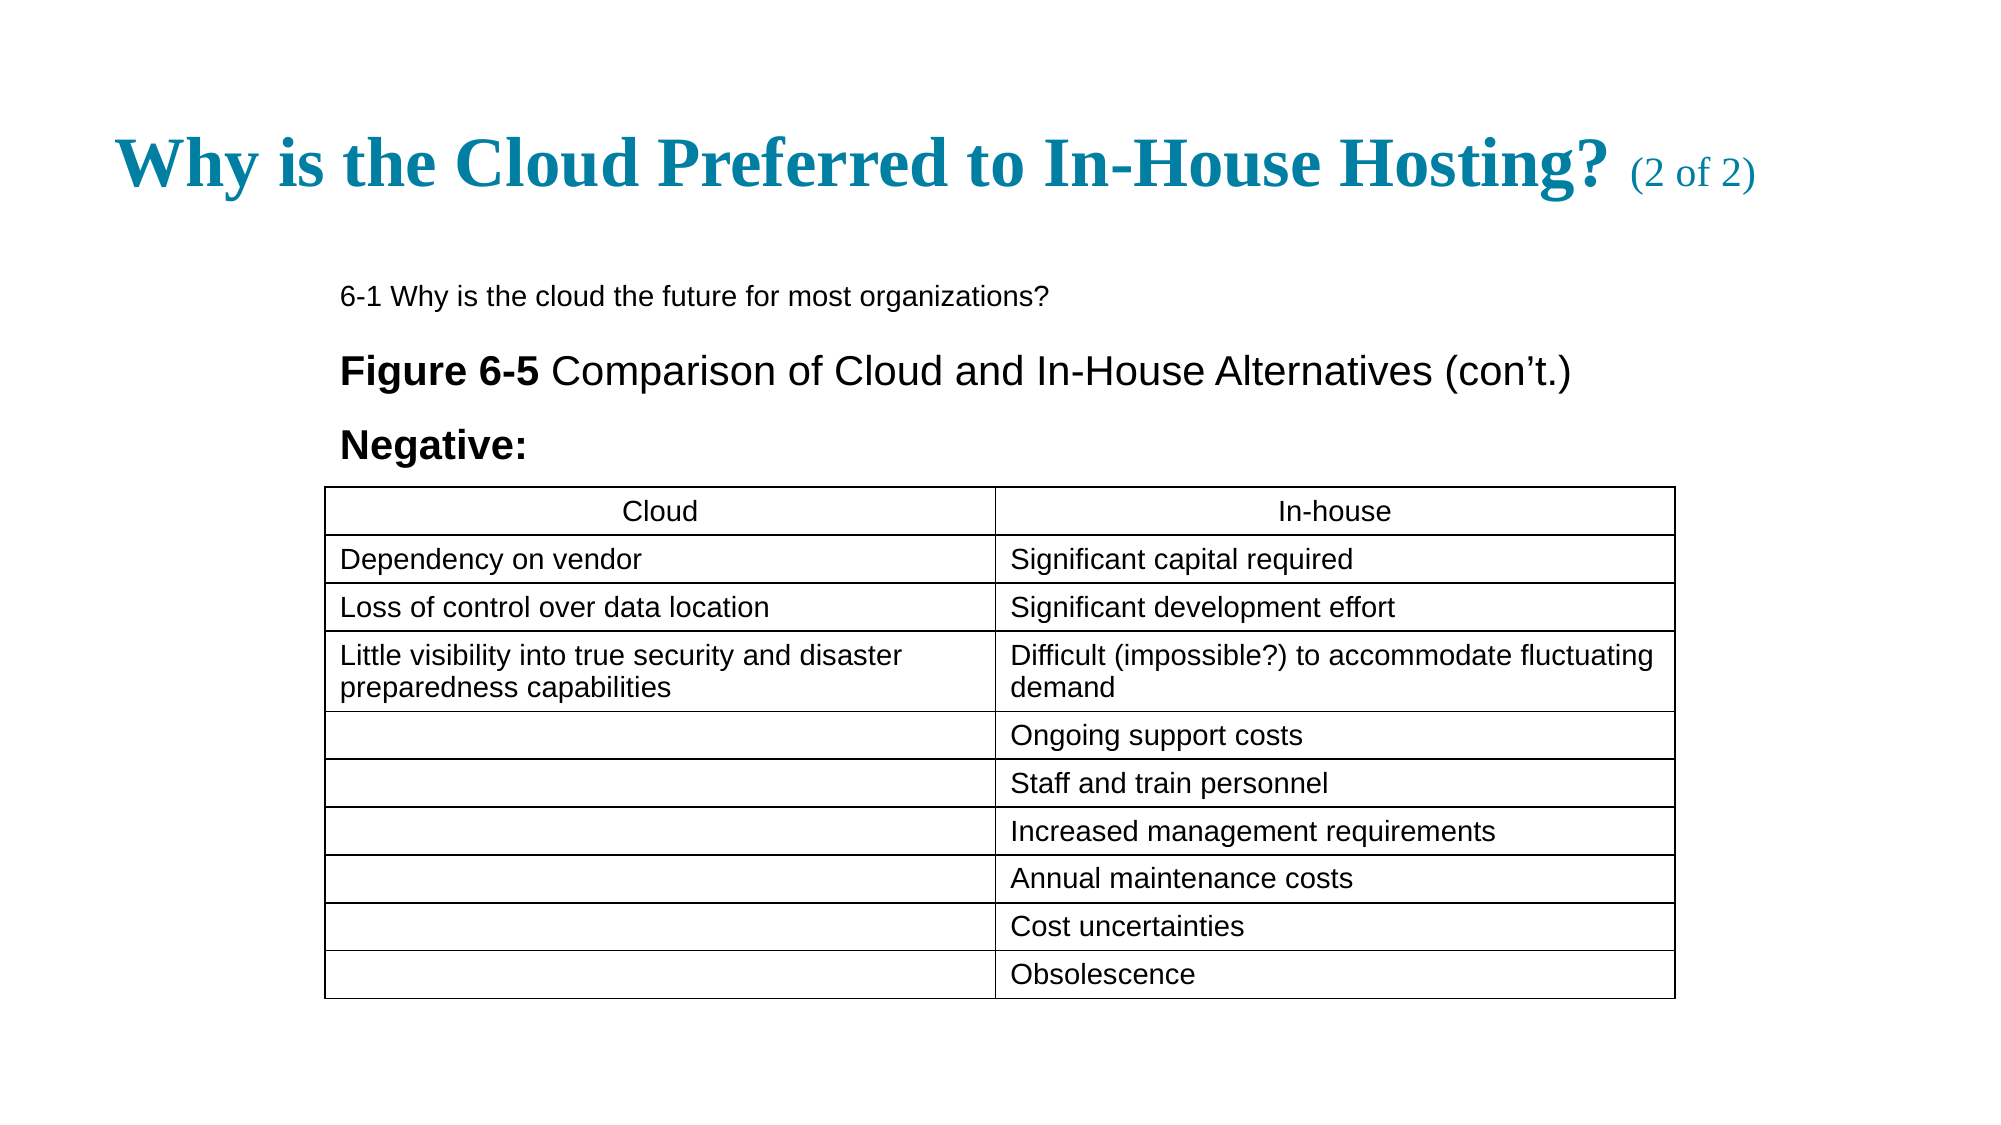

# Why is the Cloud Preferred to In-House Hosting? (2 of 2)
6-1 Why is the cloud the future for most organizations?
Figure 6-5 Comparison of Cloud and In-House Alternatives (con’t.)
Negative:
| Cloud | In-house |
| --- | --- |
| Dependency on vendor | Significant capital required |
| Loss of control over data location | Significant development effort |
| Little visibility into true security and disaster preparedness capabilities | Difficult (impossible?) to accommodate fluctuating demand |
| Blank | Ongoing support costs |
| Blank | Staff and train personnel |
| Blank | Increased management requirements |
| Blank | Annual maintenance costs |
| Blank | Cost uncertainties |
| Blank | Obsolescence |